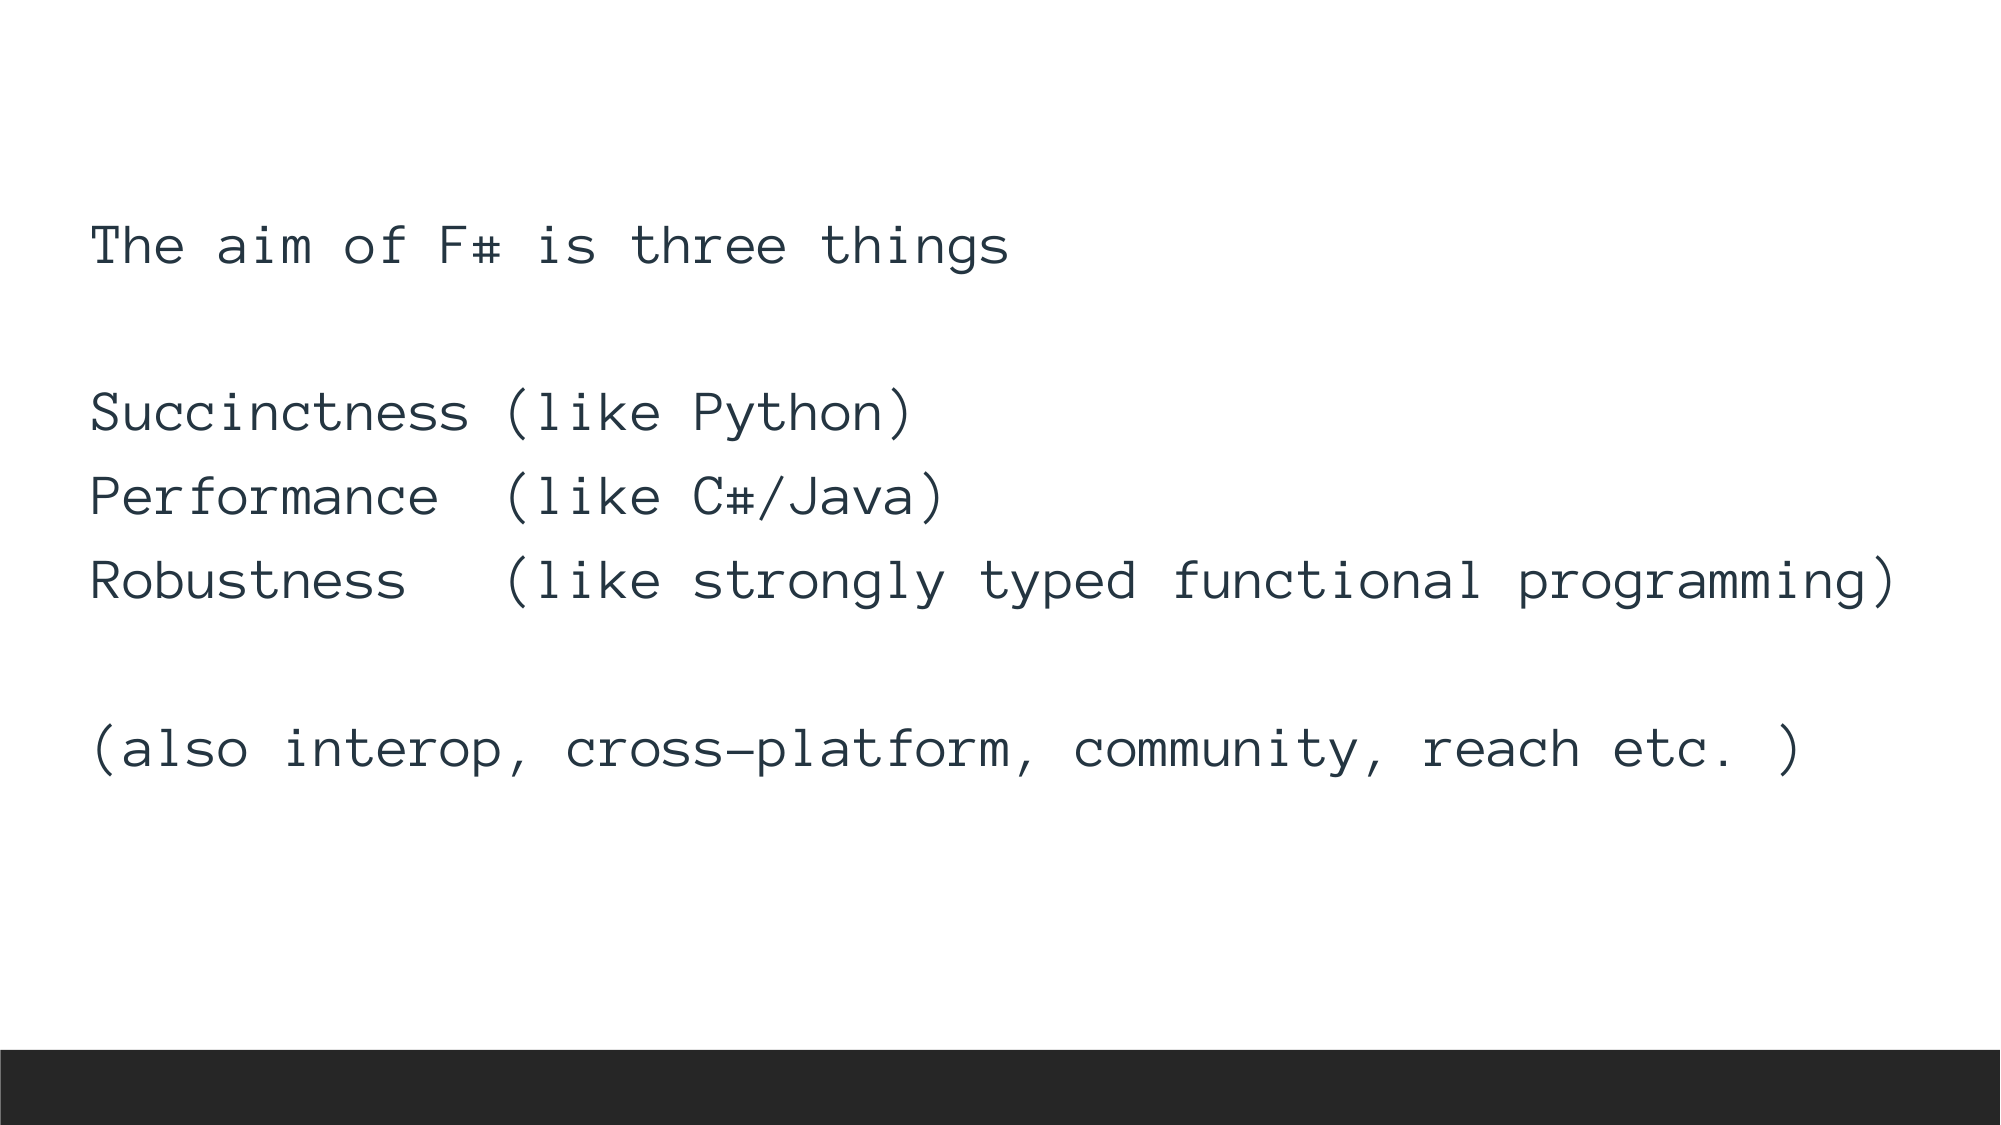

The aim of F# is three things

Succinctness (like Python)
Performance  (like C#/Java)
Robustness   (like strongly typed functional programming)

(also interop, cross-platform, community, reach etc. )